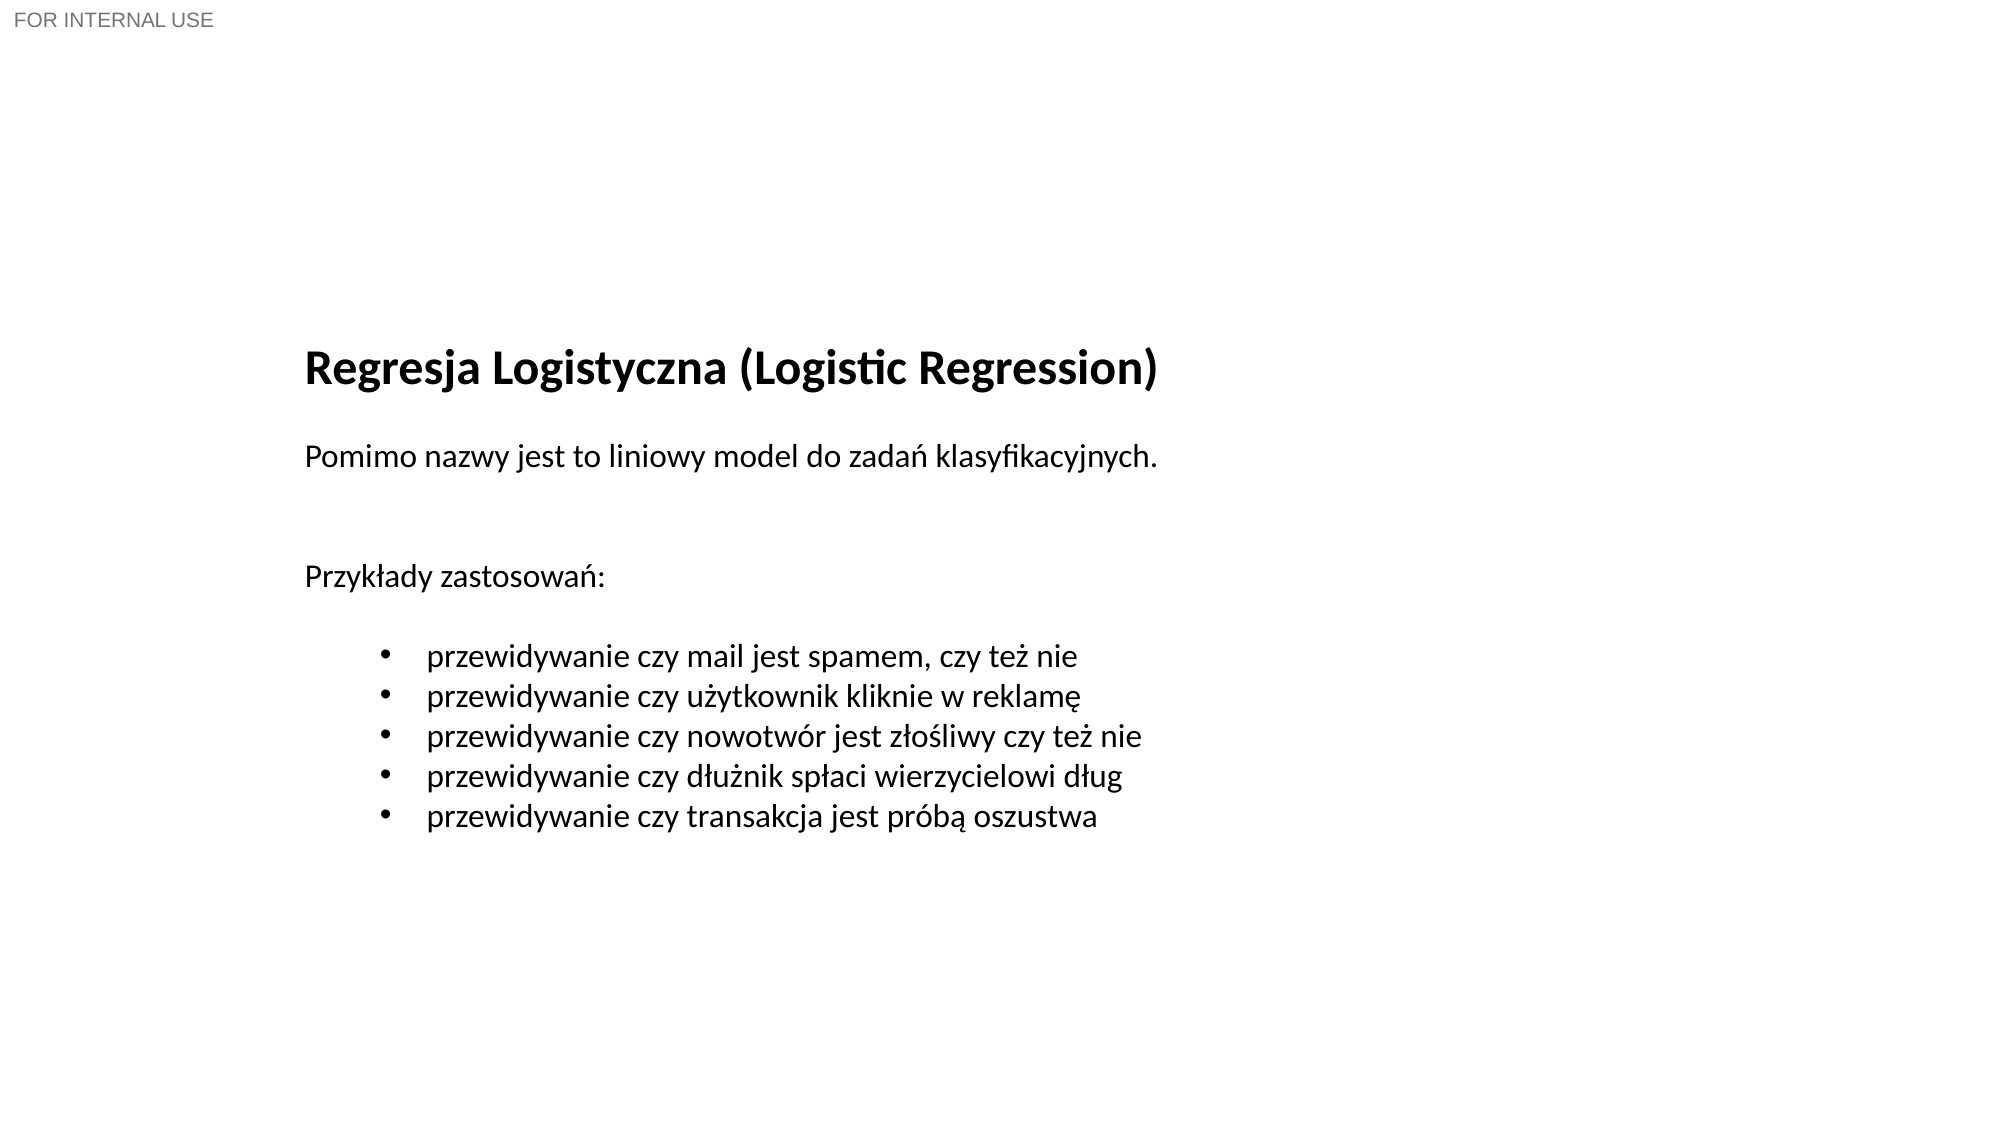

Regresja Logistyczna (Logistic Regression)

Pomimo nazwy jest to liniowy model do zadań klasyfikacyjnych.

Przykłady zastosowań:

przewidywanie czy mail jest spamem, czy też nie
przewidywanie czy użytkownik kliknie w reklamę
przewidywanie czy nowotwór jest złośliwy czy też nie
przewidywanie czy dłużnik spłaci wierzycielowi dług
przewidywanie czy transakcja jest próbą oszustwa